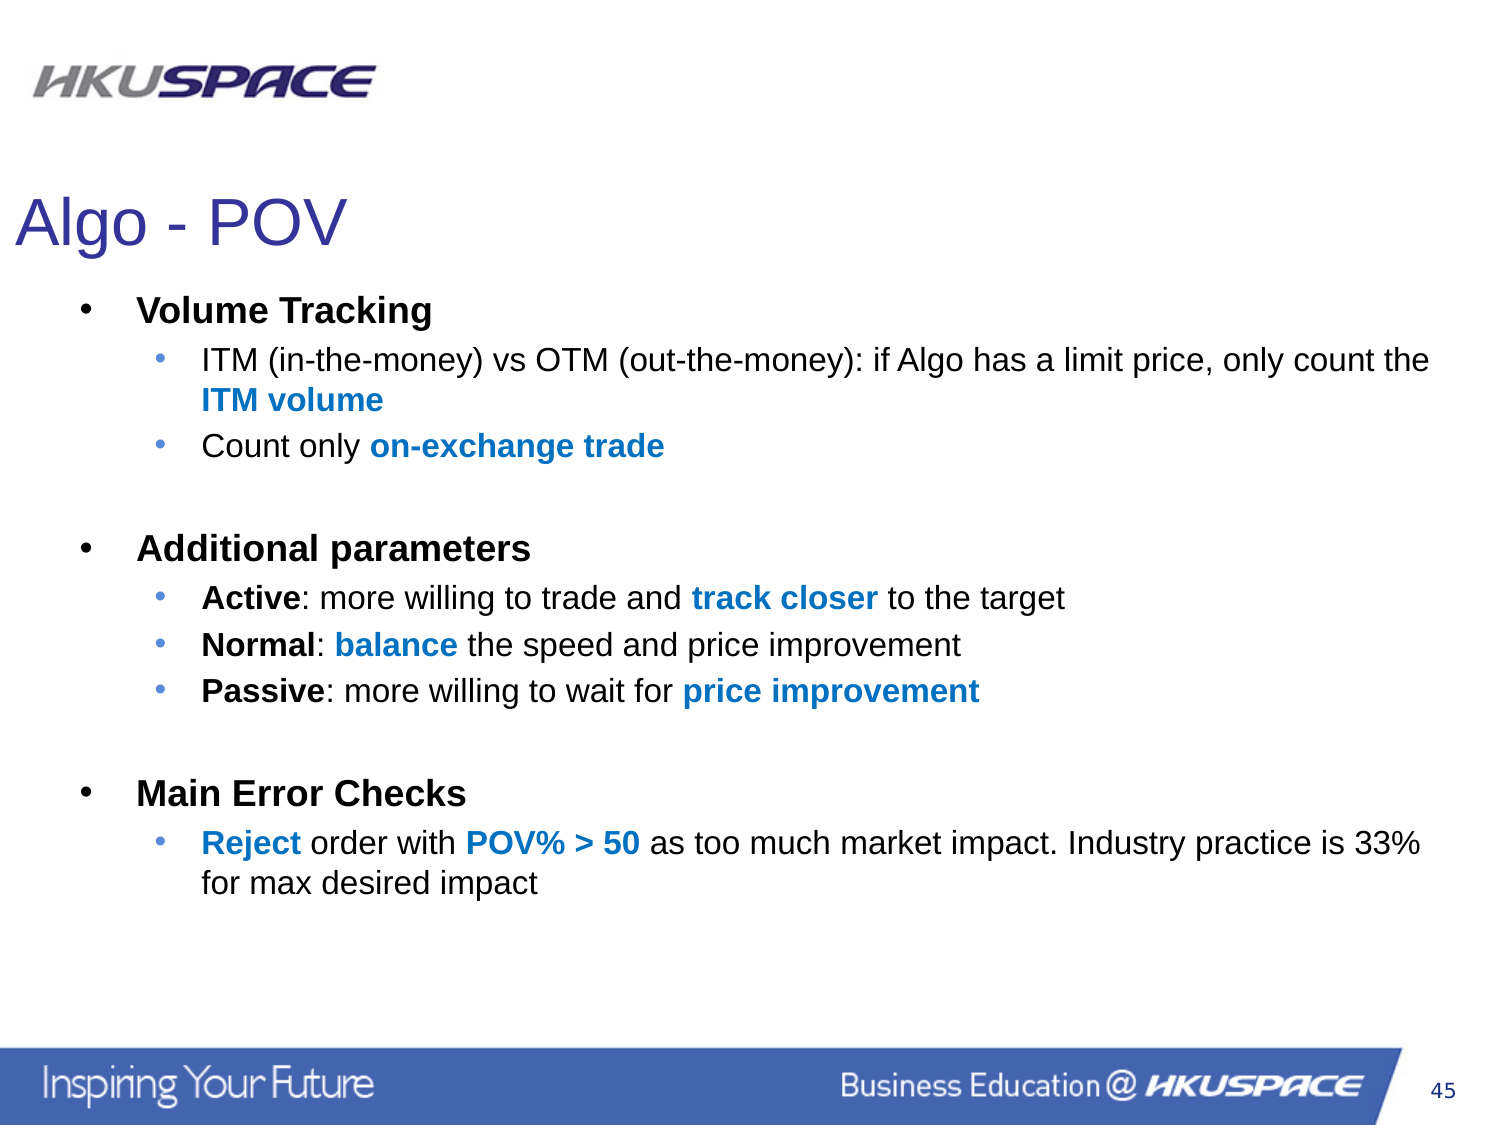

Algo - POV
Volume Tracking
ITM (in-the-money) vs OTM (out-the-money): if Algo has a limit price, only count the ITM volume
Count only on-exchange trade

Additional parameters
Active: more willing to trade and track closer to the target
Normal: balance the speed and price improvement
Passive: more willing to wait for price improvement

Main Error Checks
Reject order with POV% > 50 as too much market impact. Industry practice is 33% for max desired impact

45